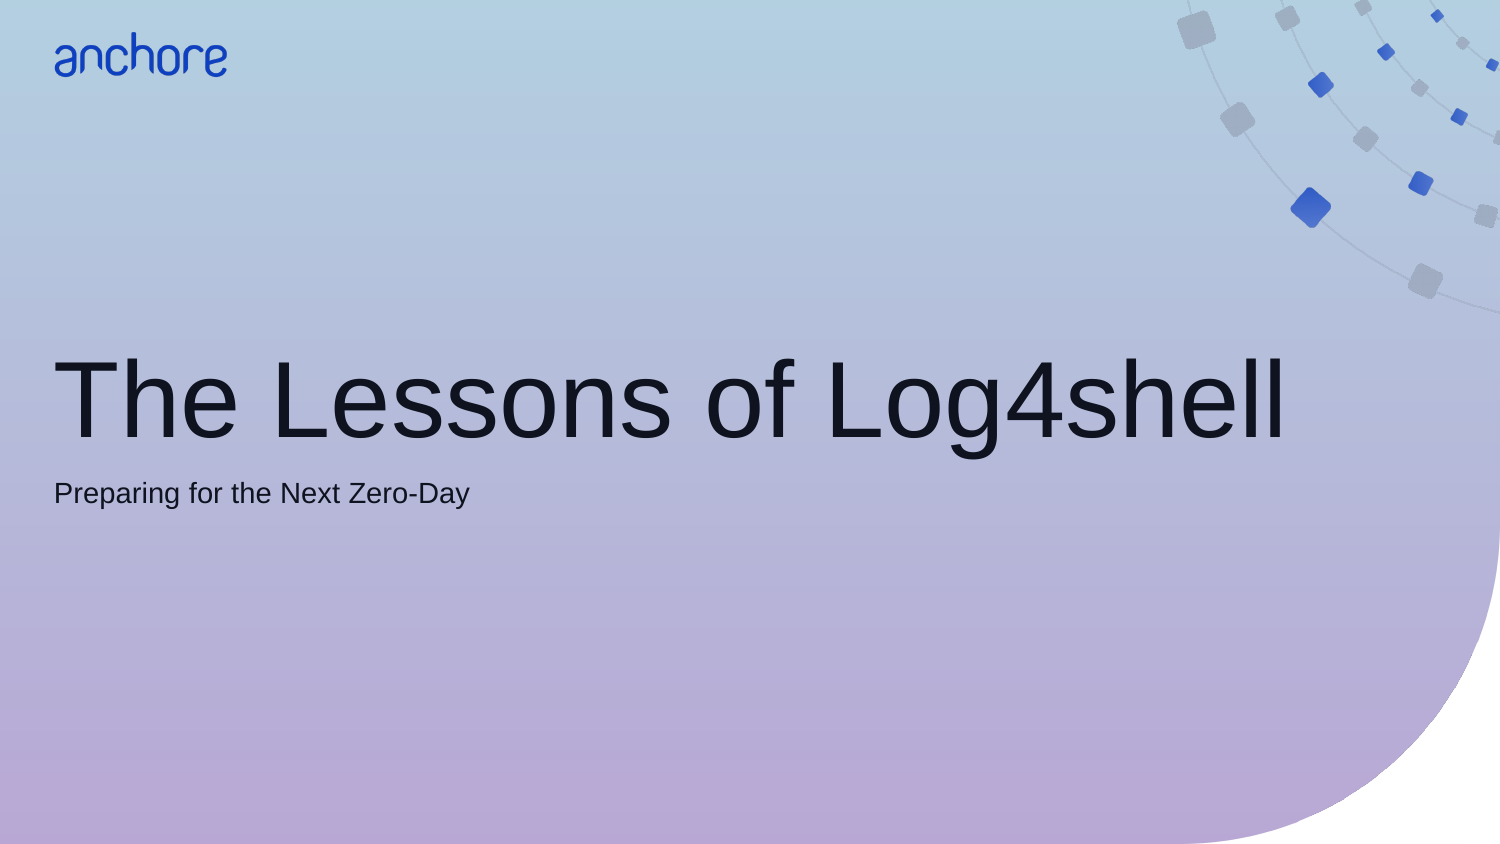

# The Lessons of Log4shell
Preparing for the Next Zero-Day